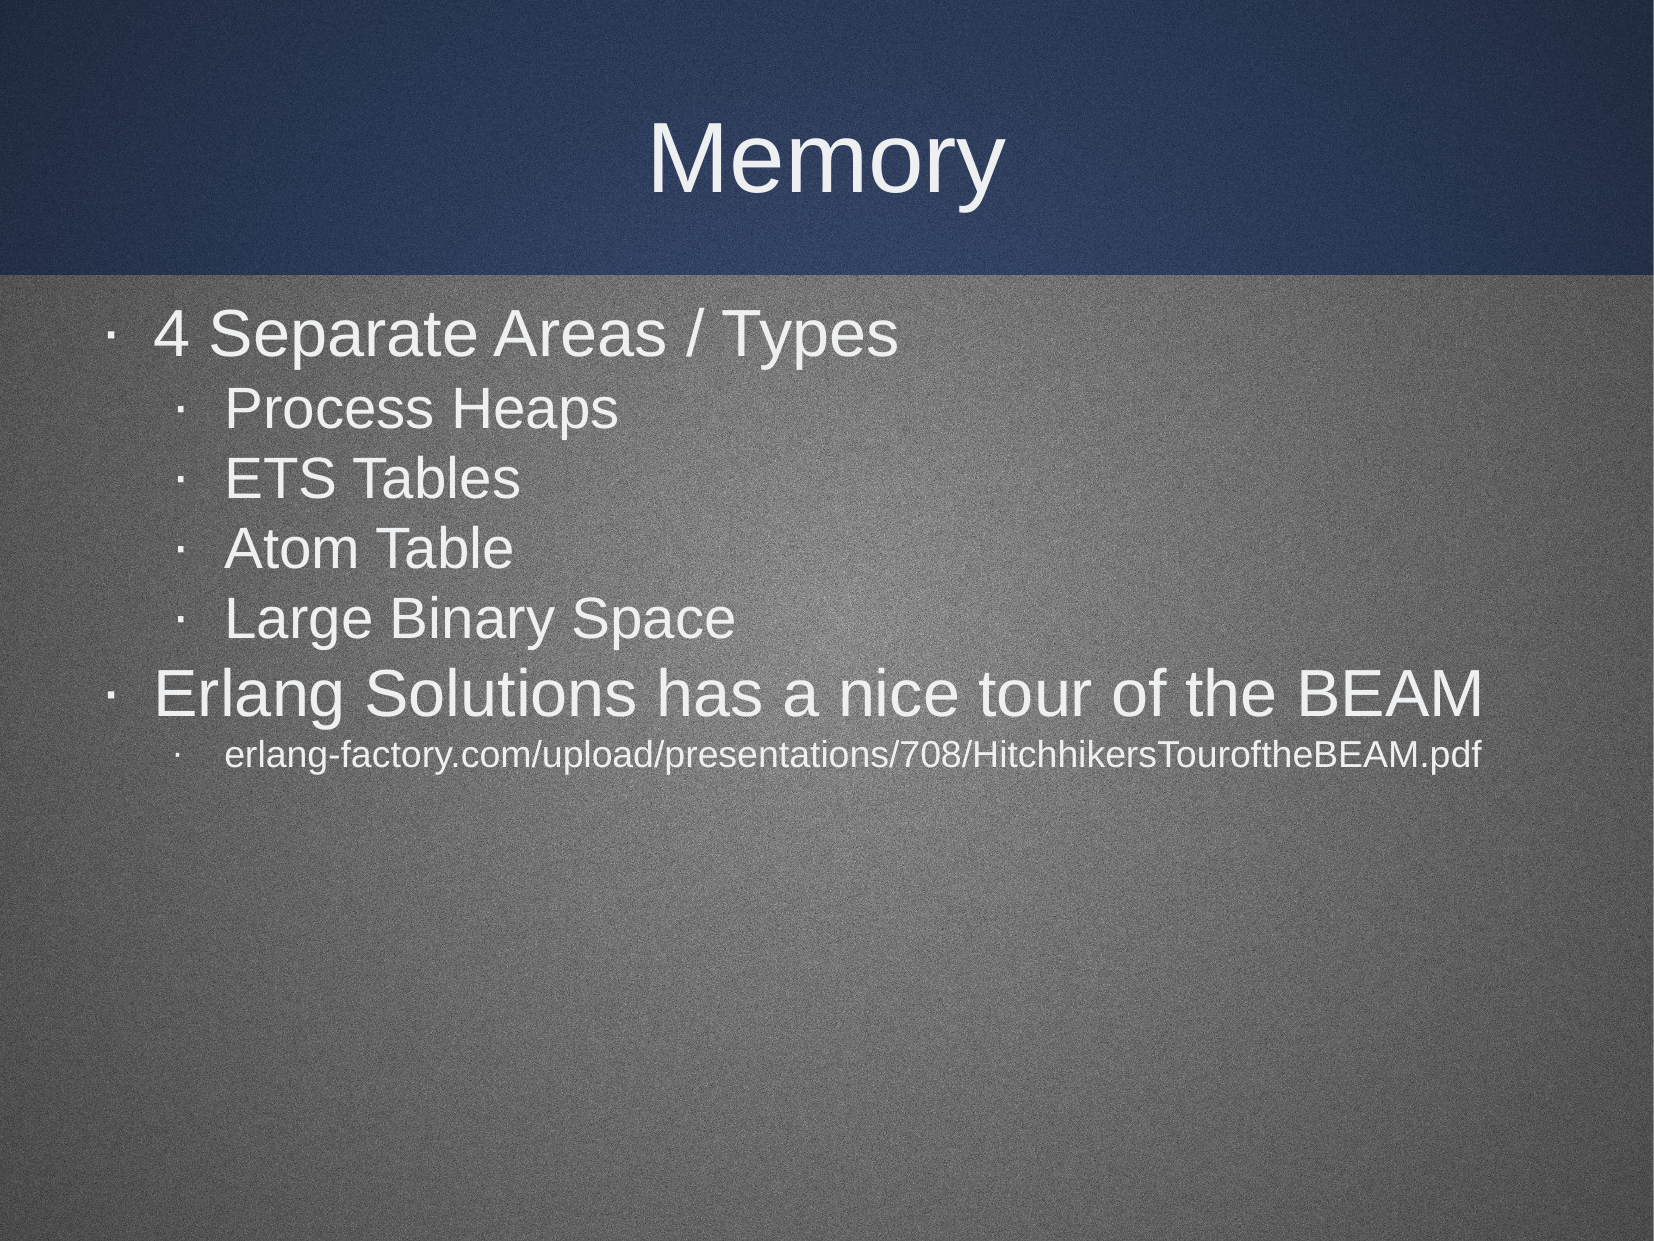

Memory
4 Separate Areas / Types
Process Heaps
ETS Tables
Atom Table
Large Binary Space
Erlang Solutions has a nice tour of the BEAM
erlang-factory.com/upload/presentations/708/HitchhikersTouroftheBEAM.pdf